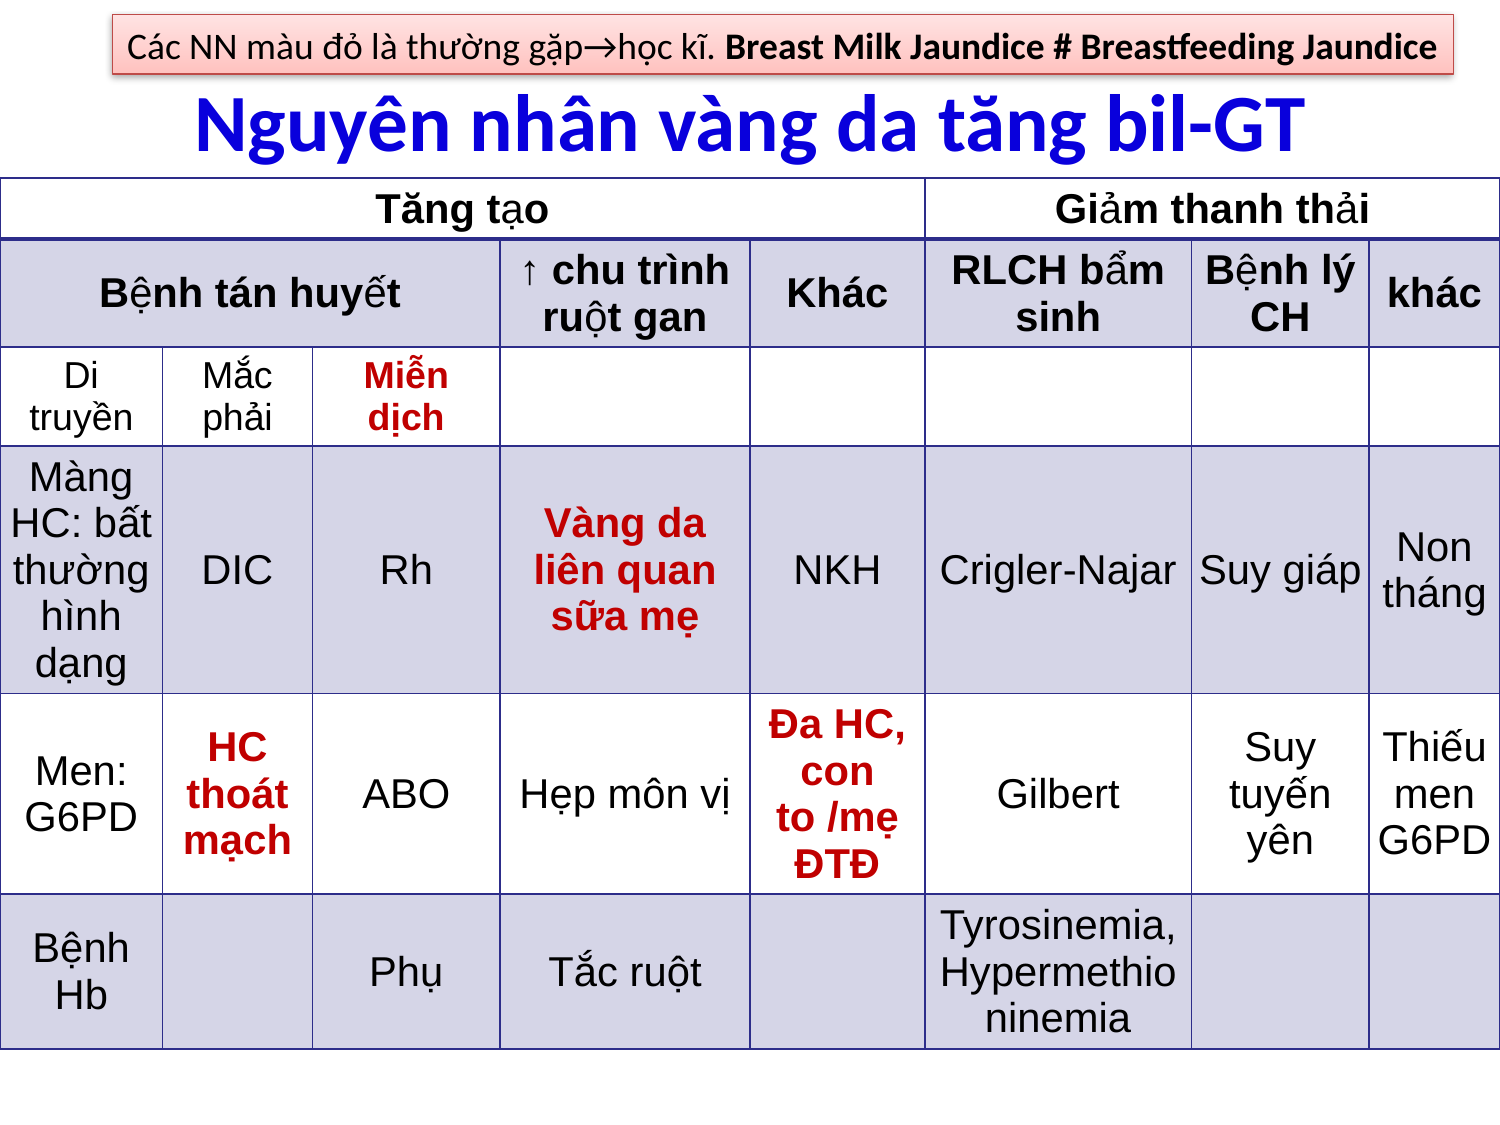

Các NN màu đỏ là thường gặp→học kĩ. Breast Milk Jaundice # Breastfeeding Jaundice
# Nguyên nhân vàng da tăng bil-GT
| Tăng tạo |  |  |  |  | Giảm thanh thải |  |  |
| --- | --- | --- | --- | --- | --- | --- | --- |
| Bệnh tán huyết |  |  | ↑ chu trình ruột gan | Khác | RLCH bẩm sinh | Bệnh lý CH | khác |
| Di truyền | Mắc phải | Miễn dịch |  |  |  |  |  |
| Màng HC: bất thường hình dạng | DIC | Rh | Vàng da liên quan sữa mẹ | NKH | Crigler-Najar | Suy giáp | Non tháng |
| Men: G6PD | HC thoát mạch | ABO | Hẹp môn vị | Đa HC, con to /mẹ ĐTĐ | Gilbert | Suy tuyến yên | Thiếu men G6PD |
| Bệnh Hb |  | Phụ | Tắc ruột |  | Tyrosinemia, Hypermethioninemia |  |  |